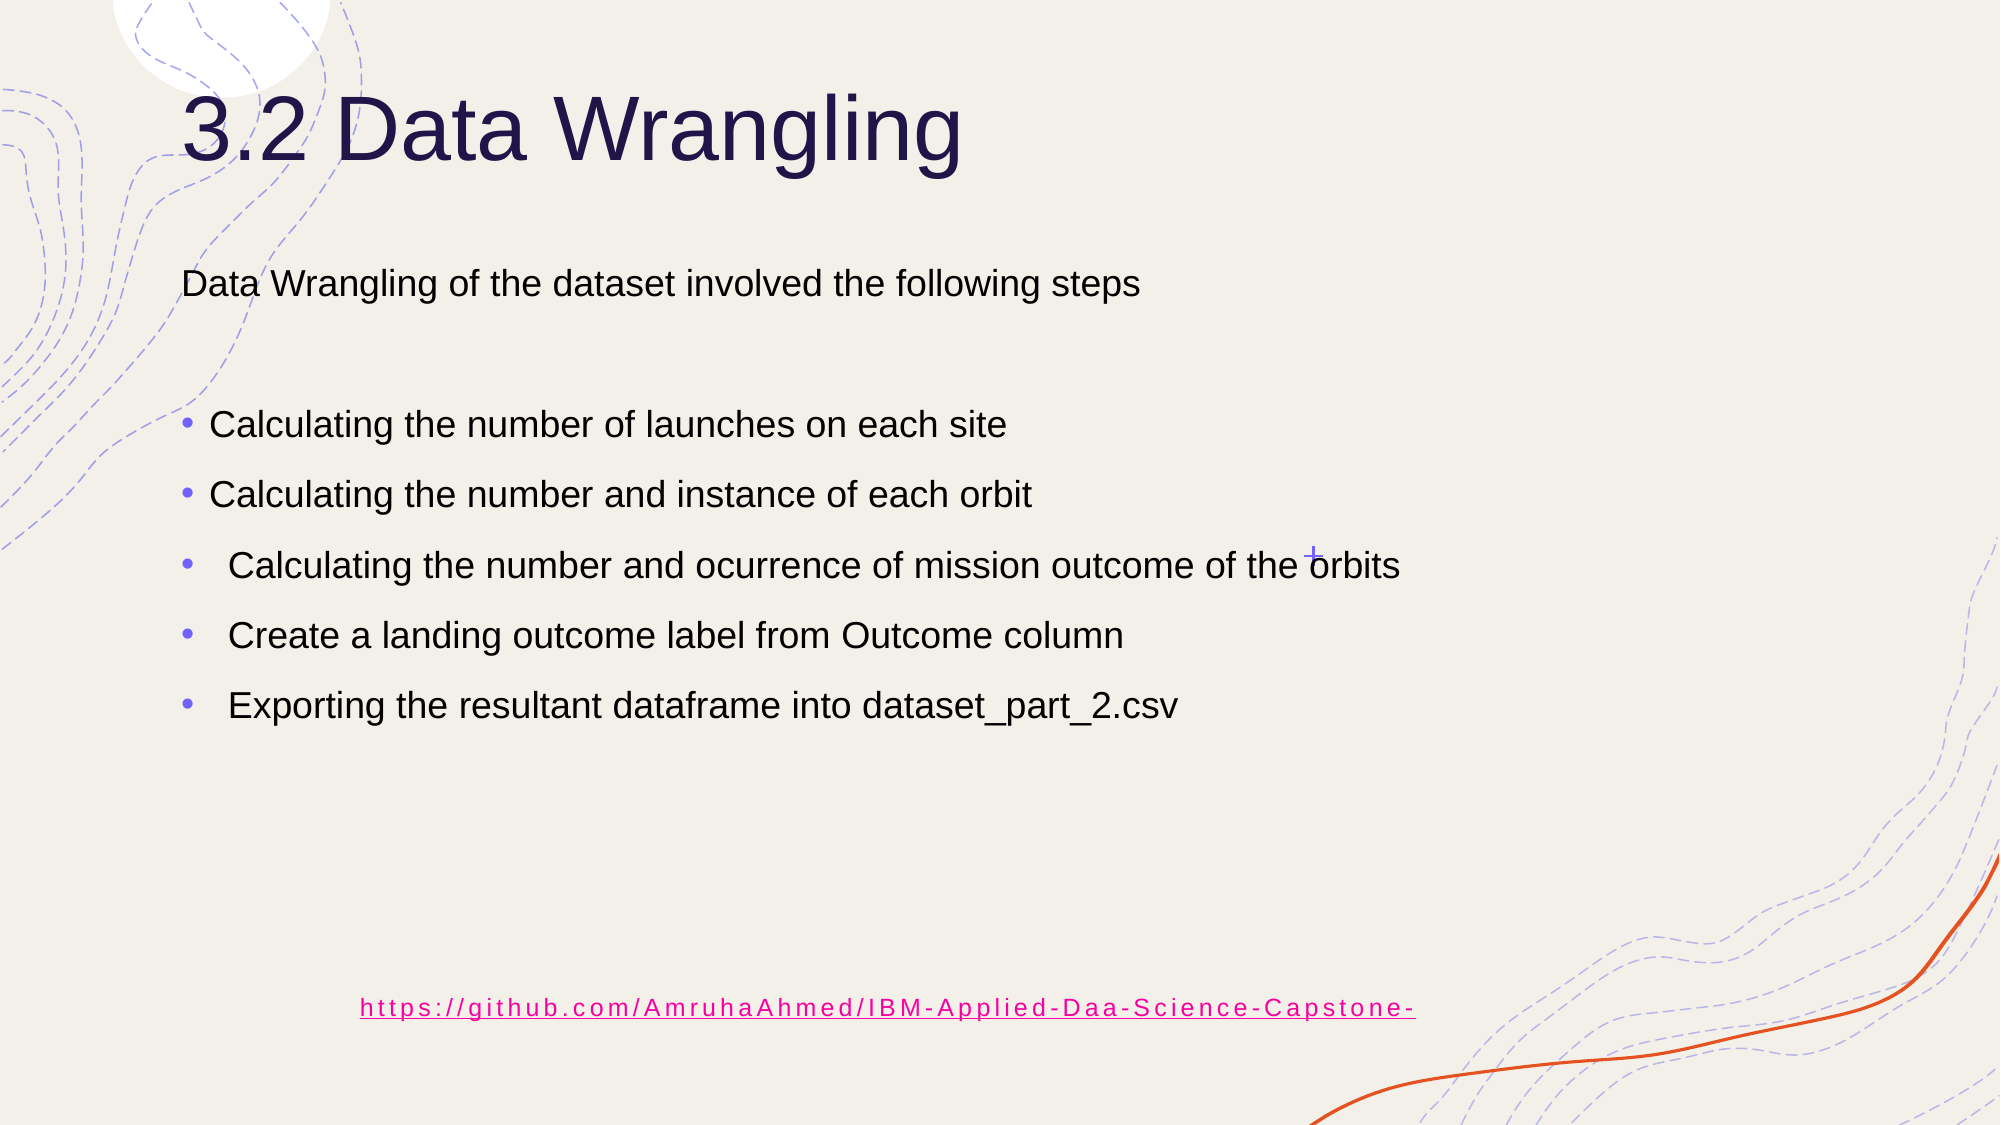

# 3.2 Data Wrangling
Data Wrangling of the dataset involved the following steps

Calculating the number of launches on each site
Calculating the number and instance of each orbit
Calculating the number and ocurrence of mission outcome of the orbits
Create a landing outcome label from Outcome column
Exporting the resultant dataframe into dataset_part_2.csv

https://github.com/AmruhaAhmed/IBM-Applied-Daa-Science-Capstone-